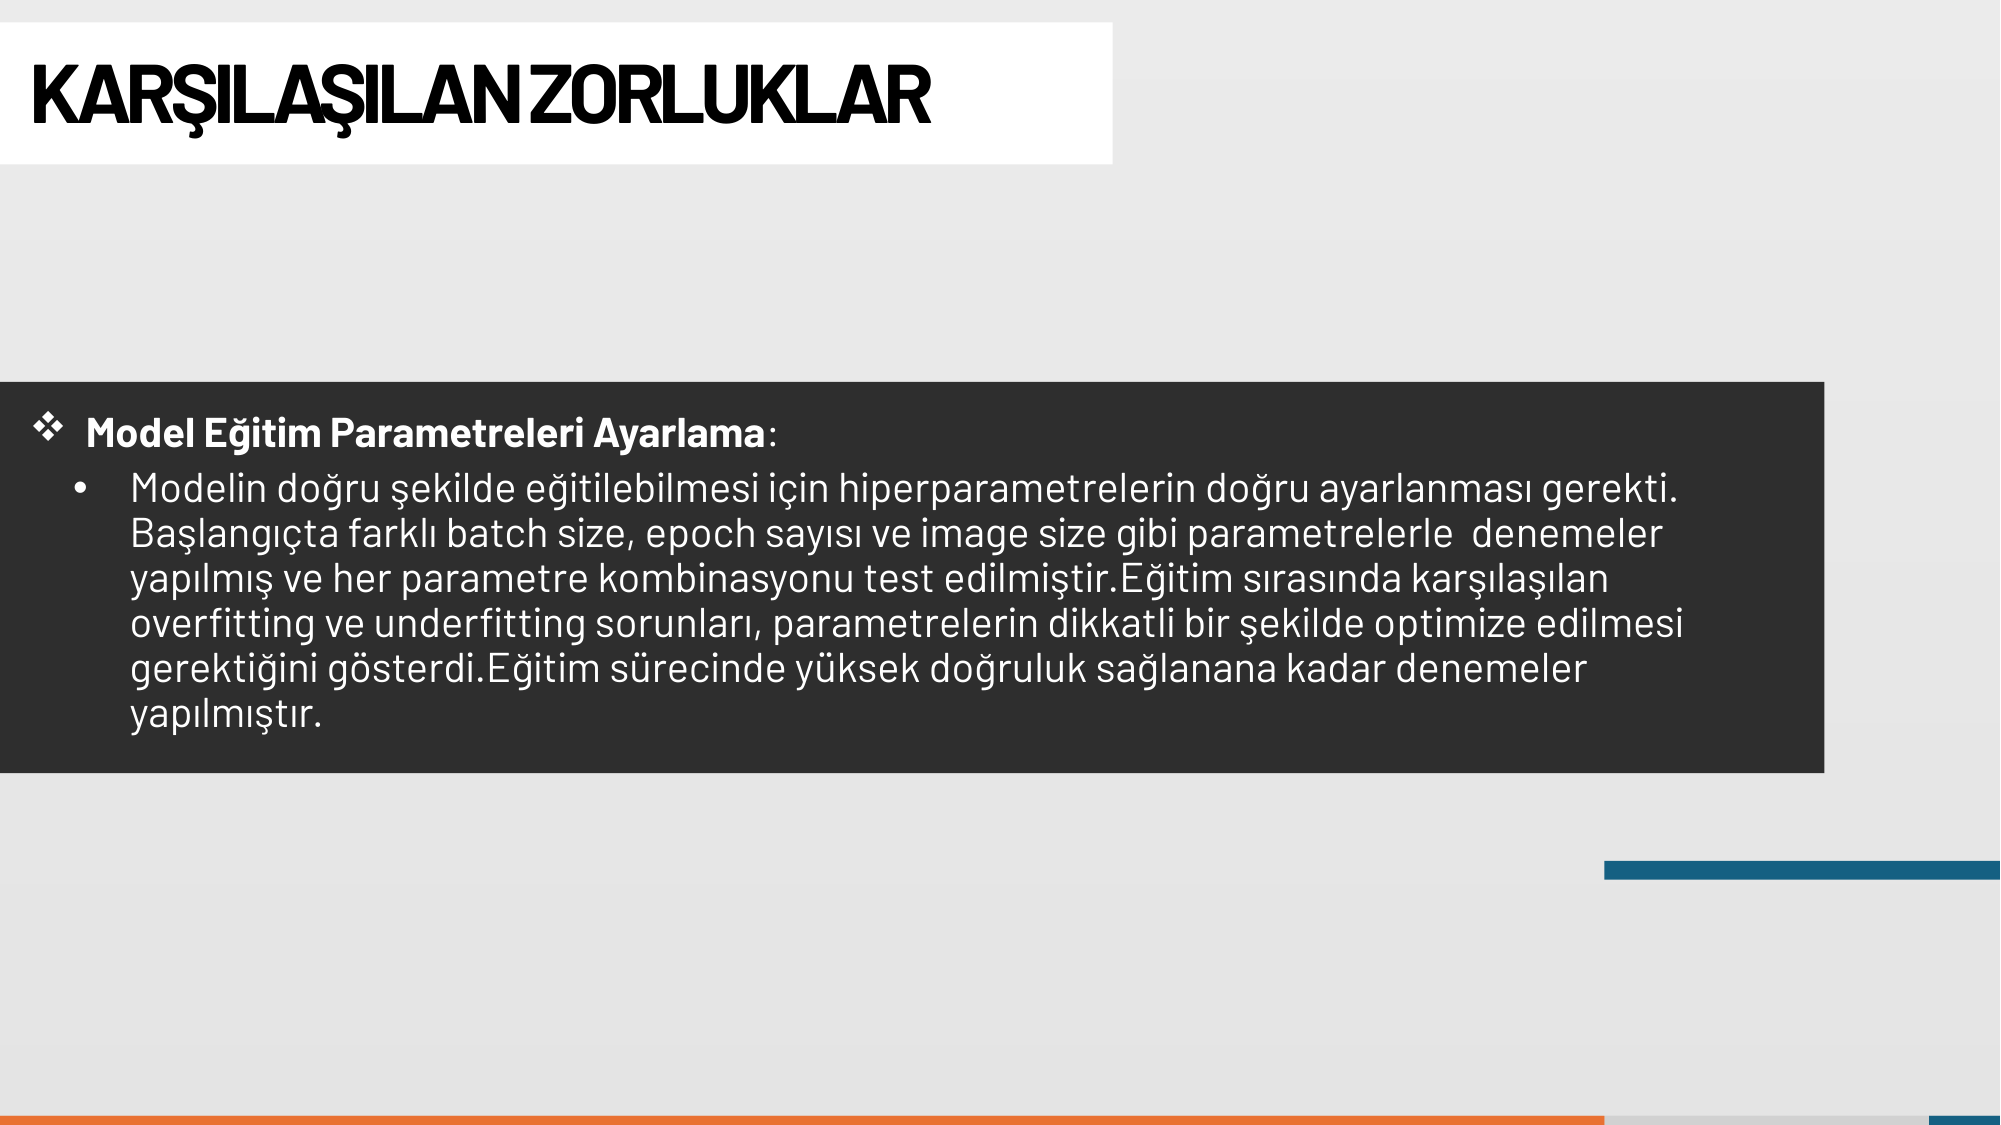

# KARŞILAŞILAN ZORLUKLAR
Model Eğitim Parametreleri Ayarlama:
Modelin doğru şekilde eğitilebilmesi için hiperparametrelerin doğru ayarlanması gerekti. Başlangıçta farklı batch size, epoch sayısı ve image size gibi parametrelerle  denemeler yapılmış ve her parametre kombinasyonu test edilmiştir.Eğitim sırasında karşılaşılan overfitting ve underfitting sorunları, parametrelerin dikkatli bir şekilde optimize edilmesi gerektiğini gösterdi.Eğitim sürecinde yüksek doğruluk sağlanana kadar denemeler yapılmıştır.